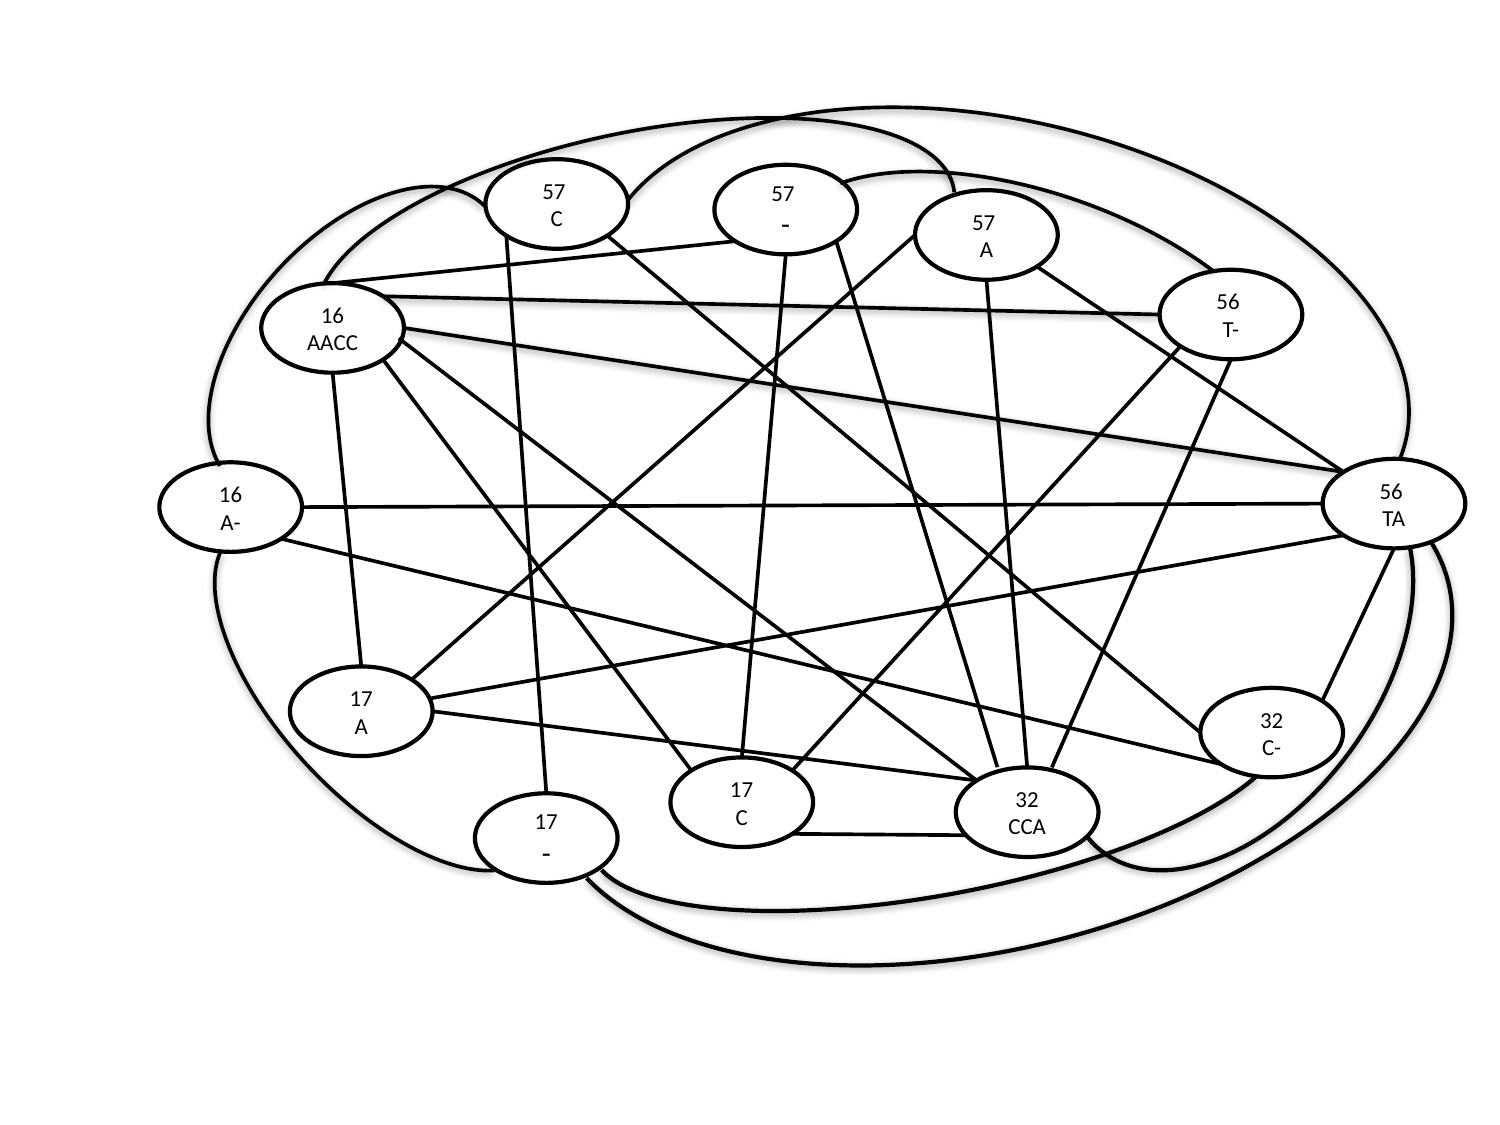

57
C
57
-
57
A
56
T-
16
AACC

56
TA
16
A-

17
A
32
C-
17
C
32
CCA
17
-